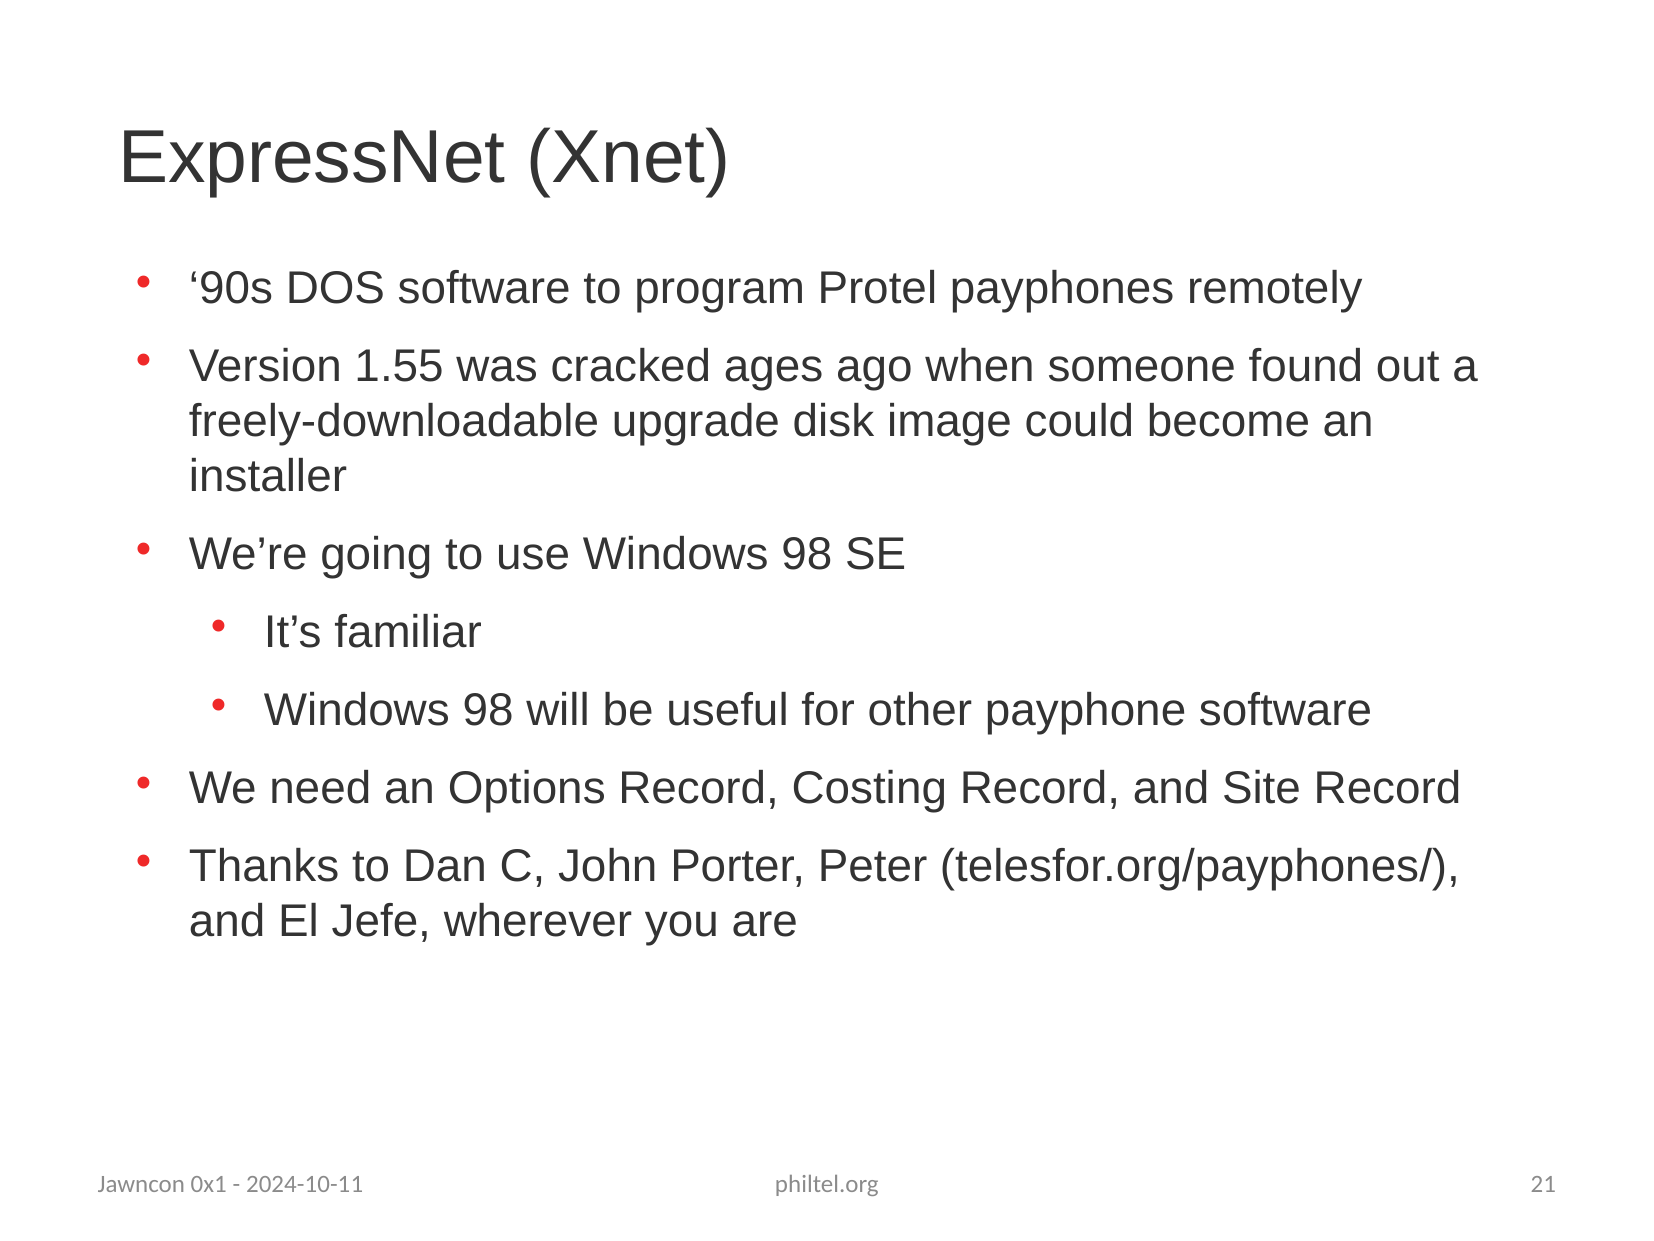

ExpressNet (Xnet)
‘90s DOS software to program Protel payphones remotely
Version 1.55 was cracked ages ago when someone found out a freely-downloadable upgrade disk image could become an installer
We’re going to use Windows 98 SE
It’s familiar
Windows 98 will be useful for other payphone software
We need an Options Record, Costing Record, and Site Record
Thanks to Dan C, John Porter, Peter (telesfor.org/payphones/), and El Jefe, wherever you are
Jawncon 0x1 - 2024-10-11
philtel.org
21